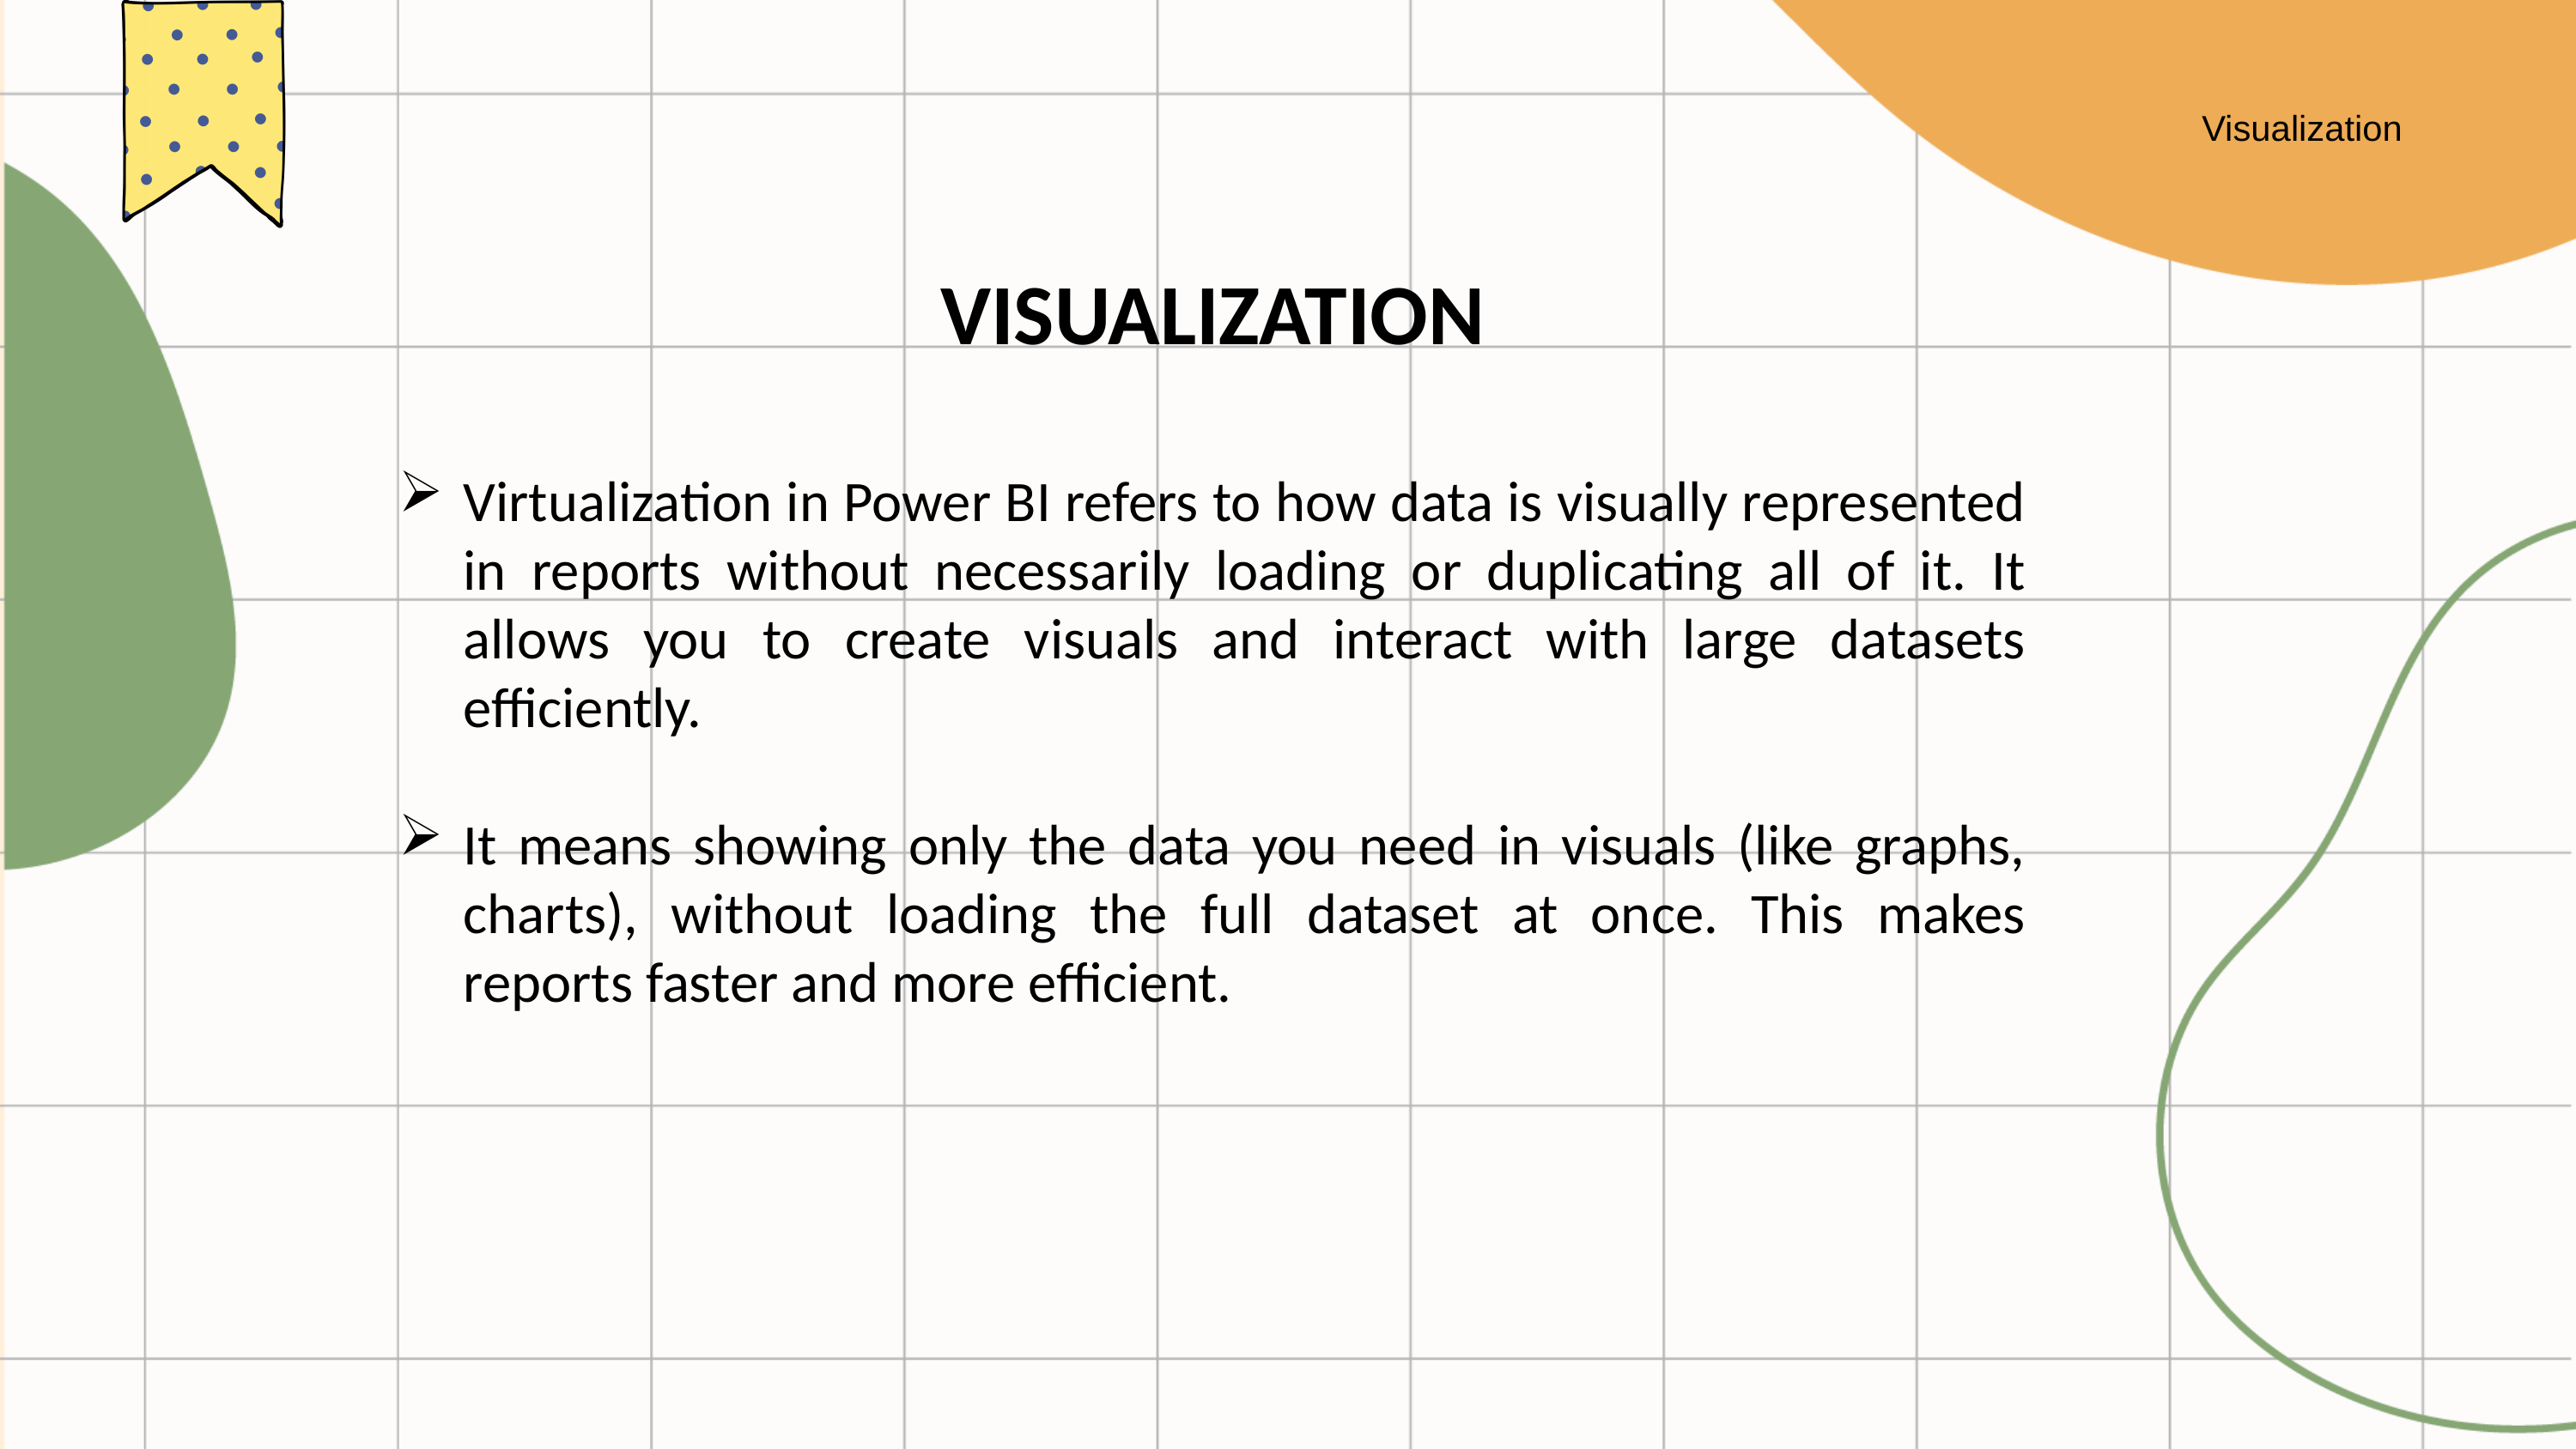

Visualization
VISUALIZATION

Virtualization in Power BI refers to how data is visually represented in reports without necessarily loading or duplicating all of it. It allows you to create visuals and interact with large datasets efficiently.

It means showing only the data you need in visuals (like graphs, charts), without loading the full dataset at once. This makes reports faster and more efficient.